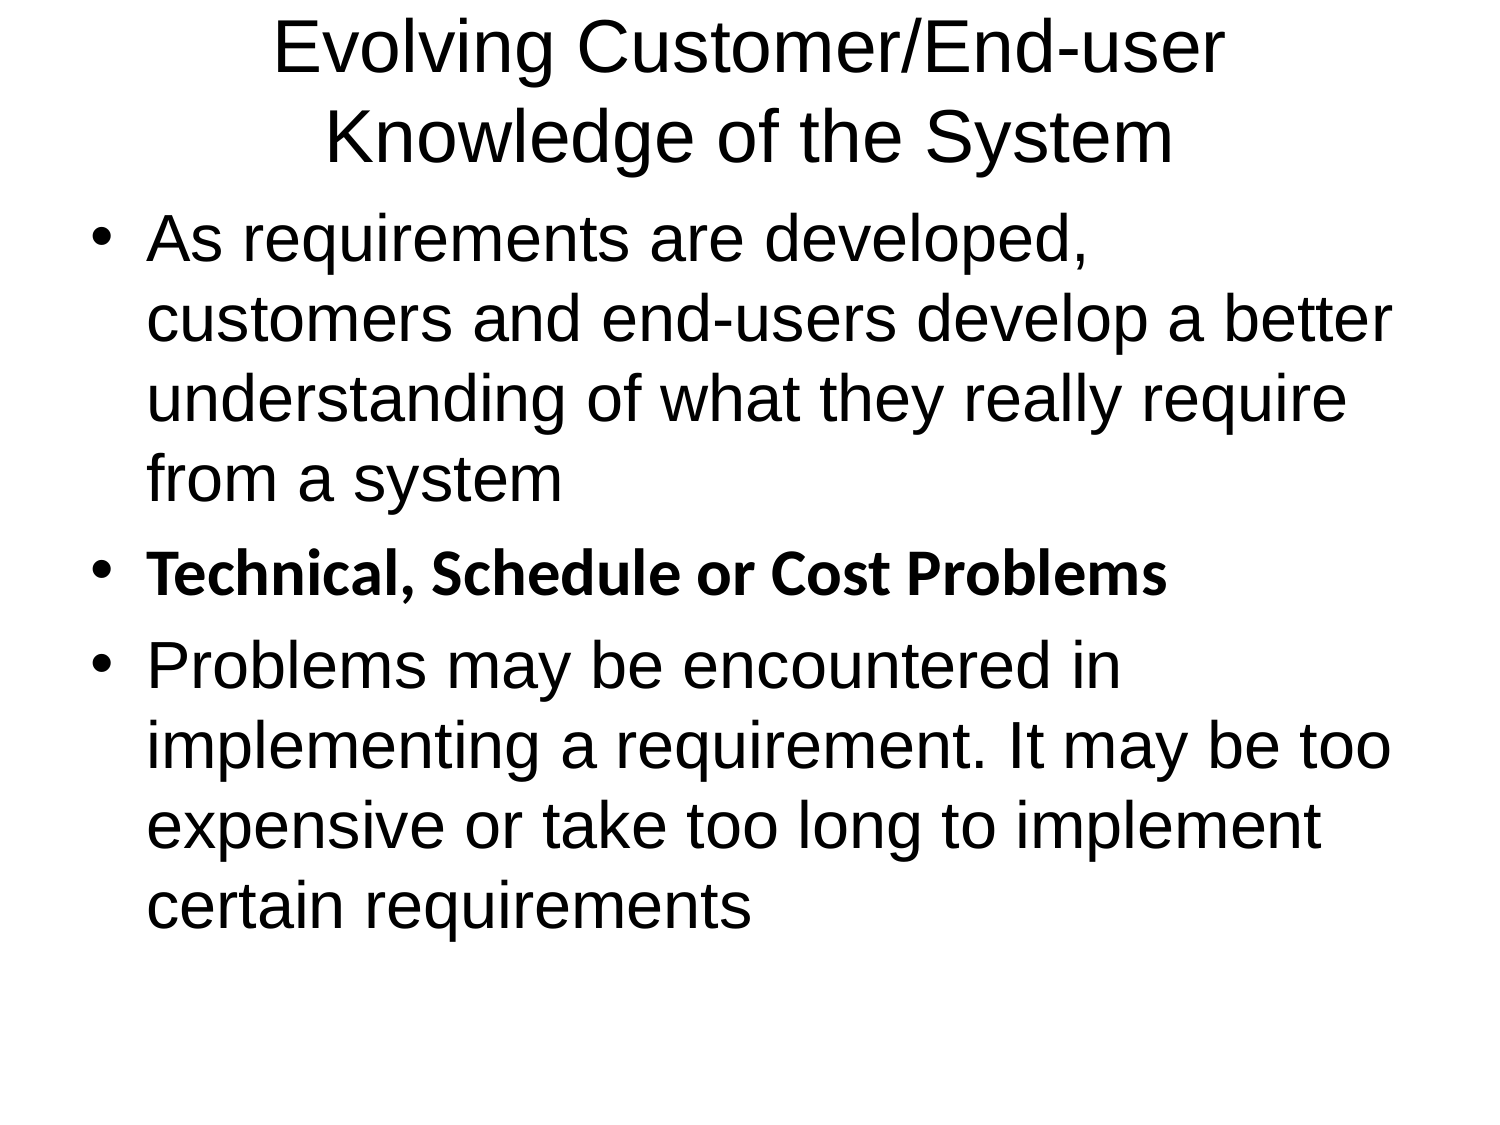

# Evolving Customer/End-user Knowledge of the System
As requirements are developed, customers and end-users develop a better understanding of what they really require from a system
Technical, Schedule or Cost Problems
Problems may be encountered in implementing a requirement. It may be too expensive or take too long to implement certain requirements